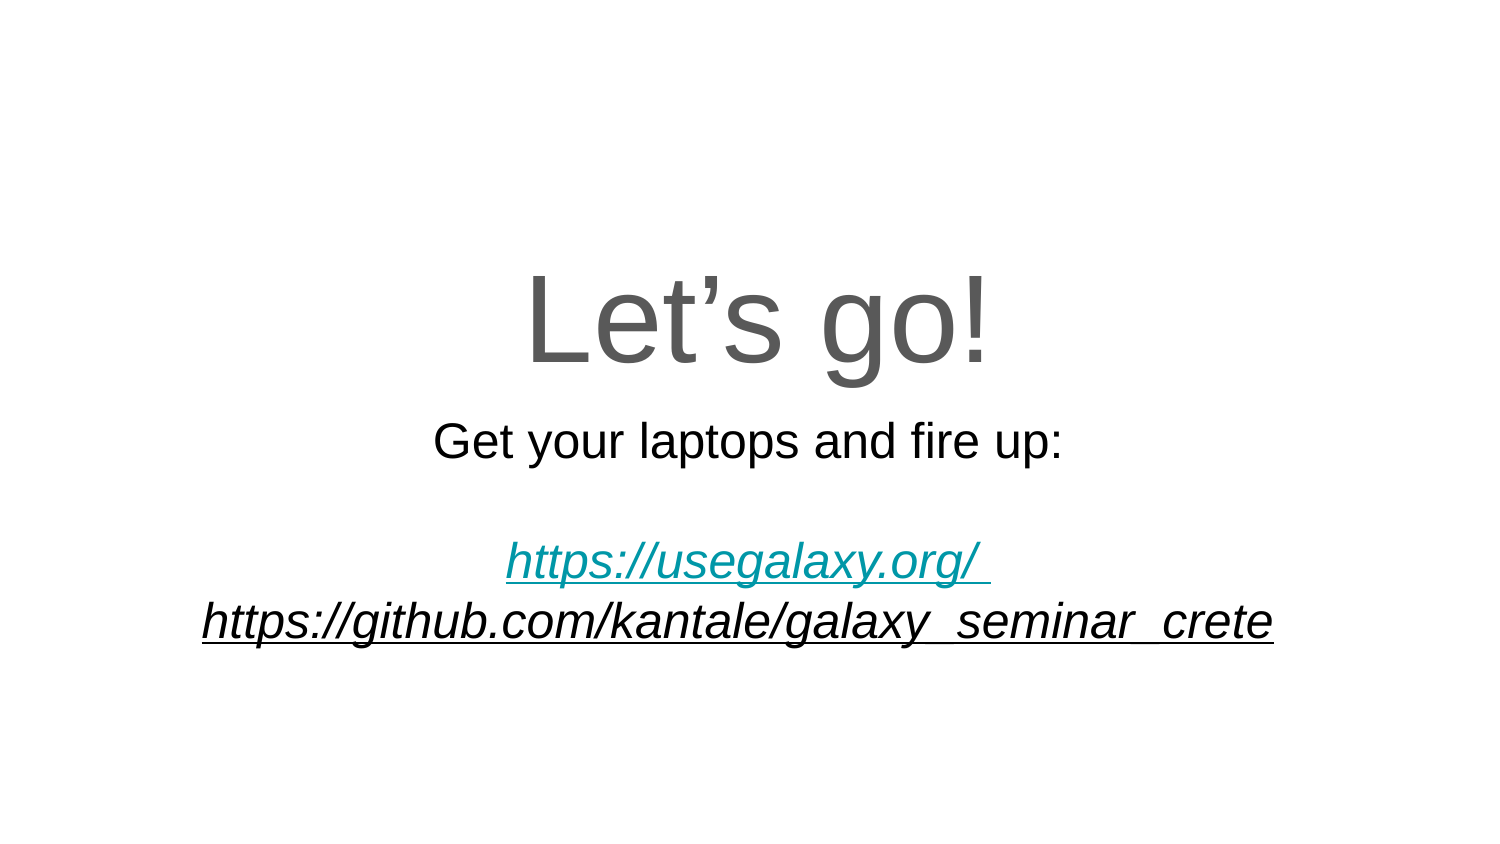

Let’s go!
Get your laptops and fire up:

https://usegalaxy.org/
https://github.com/kantale/galaxy_seminar_crete